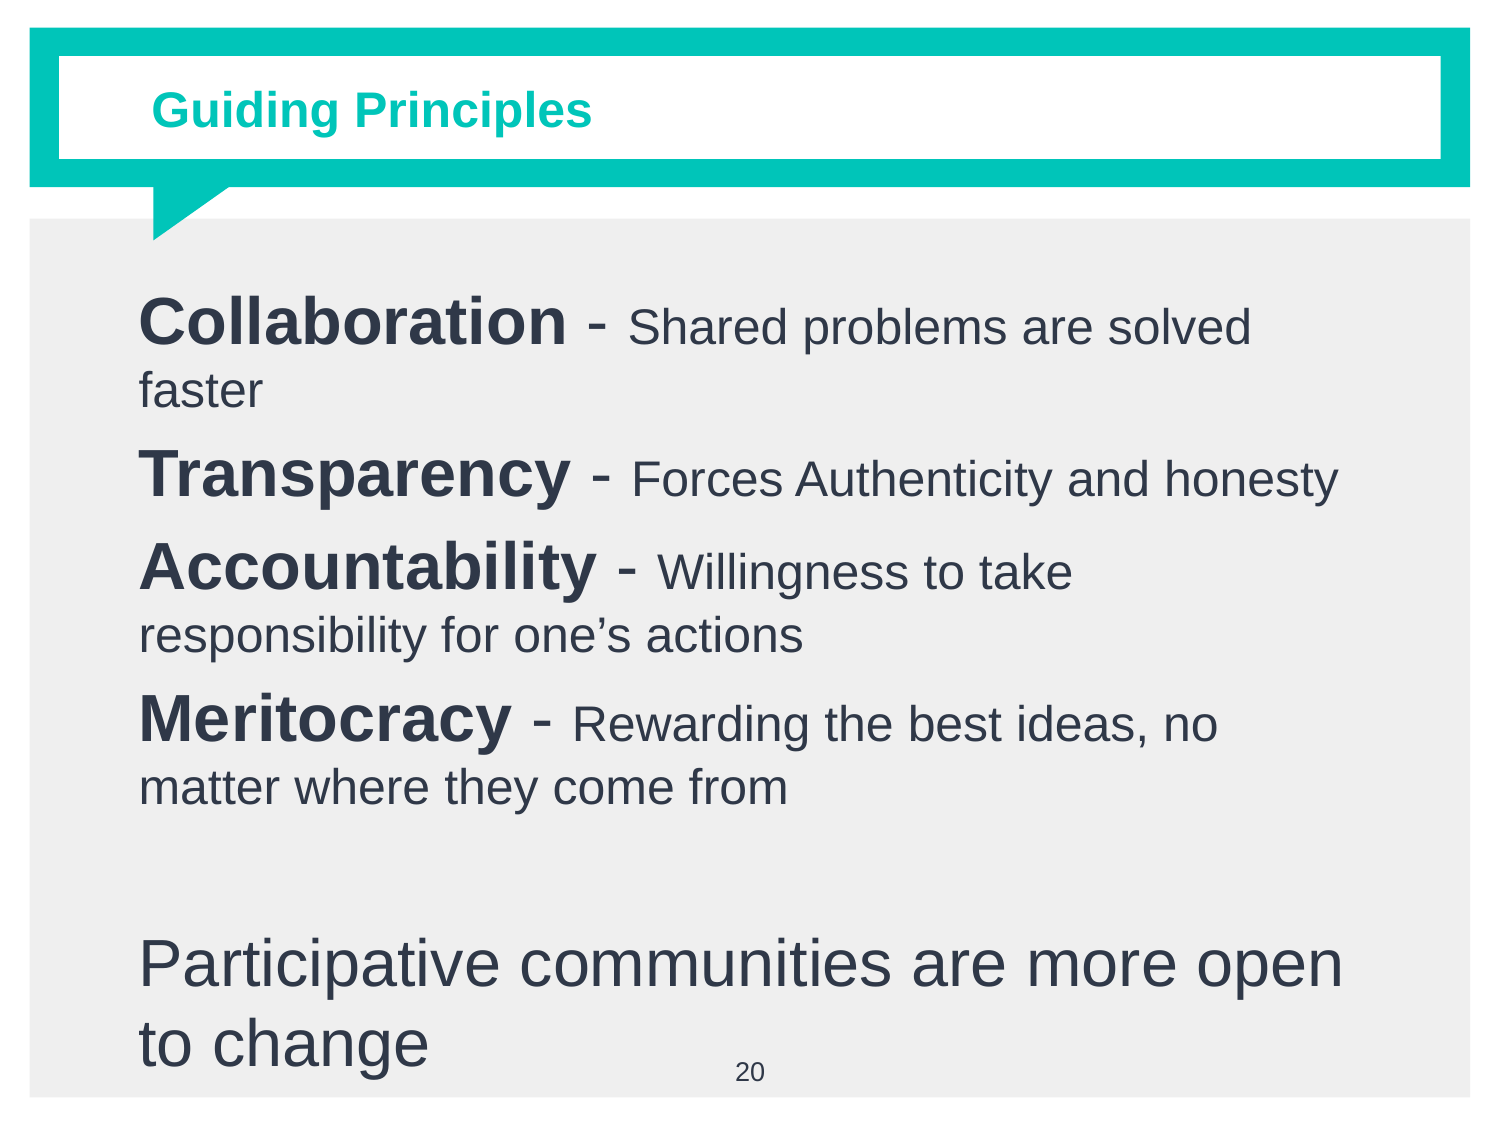

# Guiding Principles
Collaboration - Shared problems are solved faster
Transparency - Forces Authenticity and honesty
Accountability - Willingness to take responsibility for one’s actions
Meritocracy - Rewarding the best ideas, no matter where they come from

Participative communities are more open to change
20